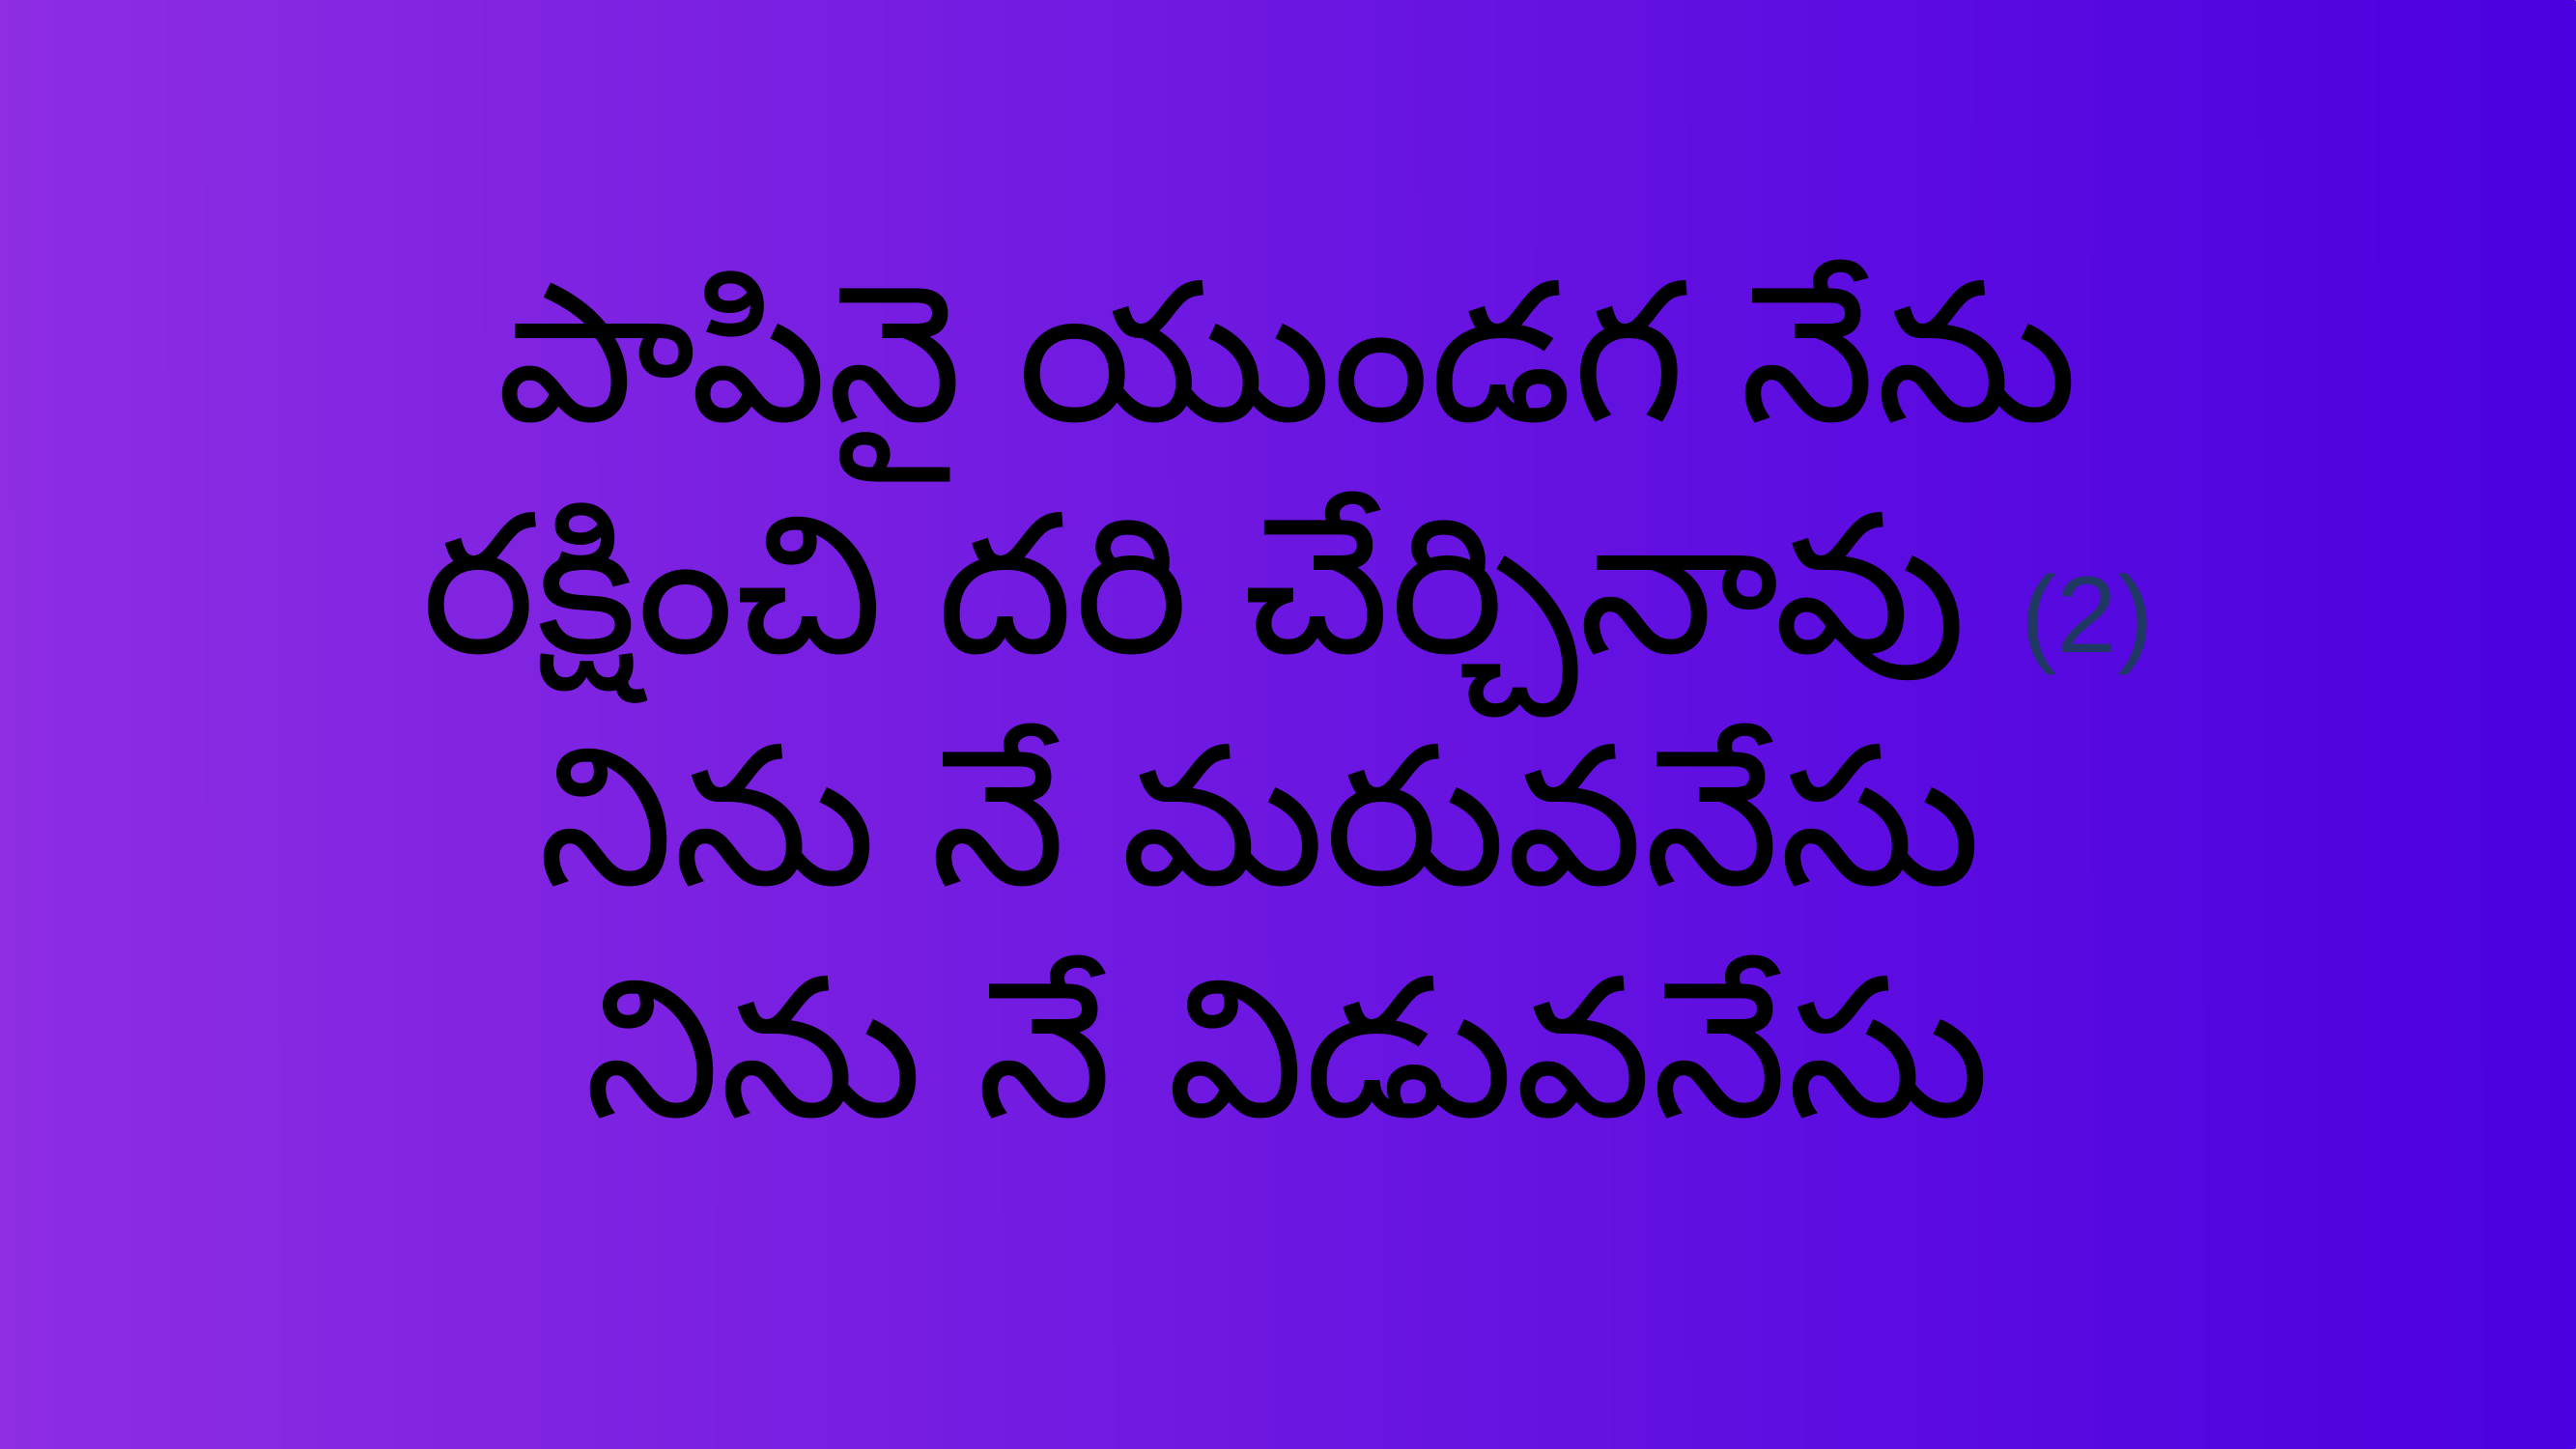

పాపినై యుండగ నేను
రక్షించి దరి చేర్చినావు (2)
నిను నే మరువనేసు
నిను నే విడువనేసు